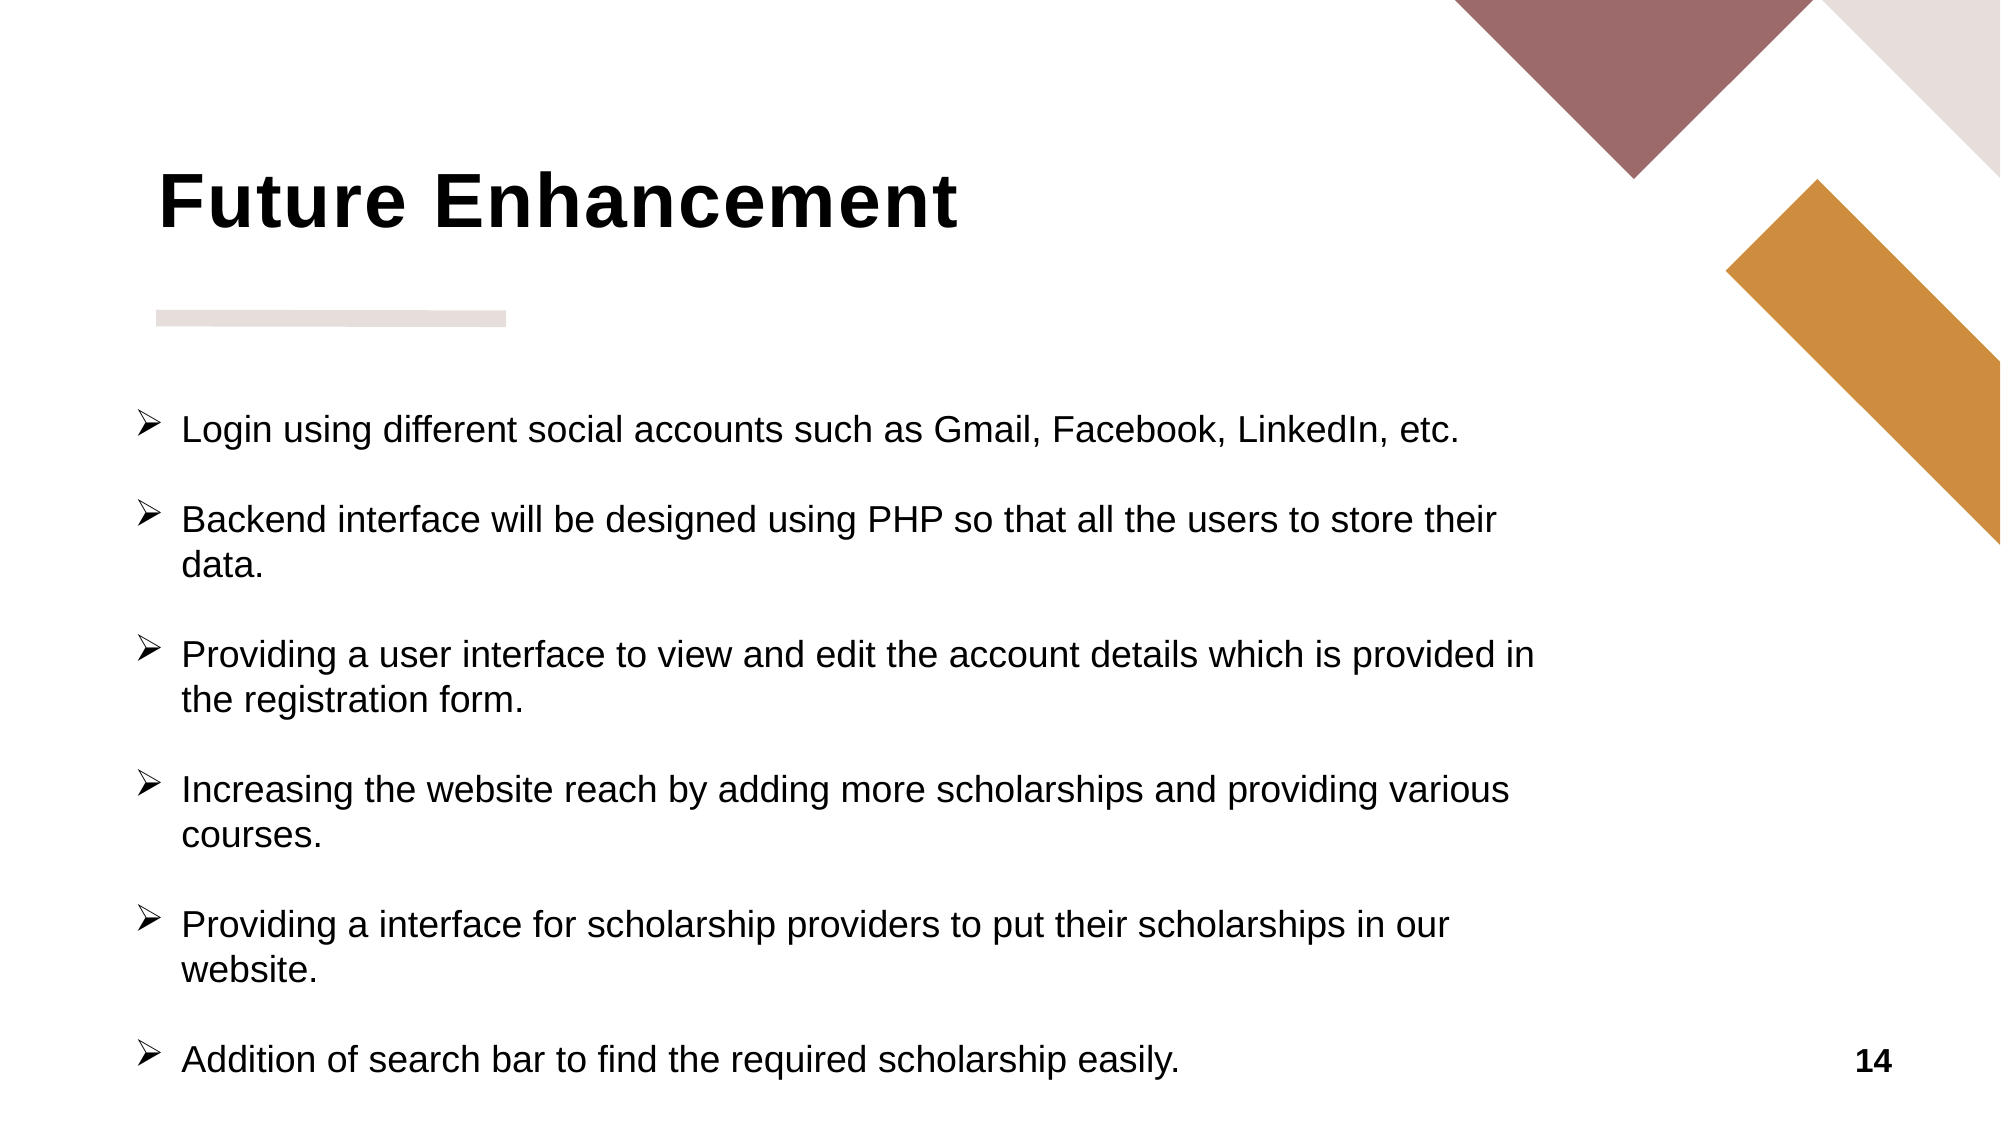

# Future Enhancement

Login using different social accounts such as Gmail, Facebook, LinkedIn, etc.

Backend interface will be designed using PHP so that all the users to store their data.

Providing a user interface to view and edit the account details which is provided in the registration form.

Increasing the website reach by adding more scholarships and providing various courses.

Providing a interface for scholarship providers to put their scholarships in our website.

Addition of search bar to find the required scholarship easily.

14